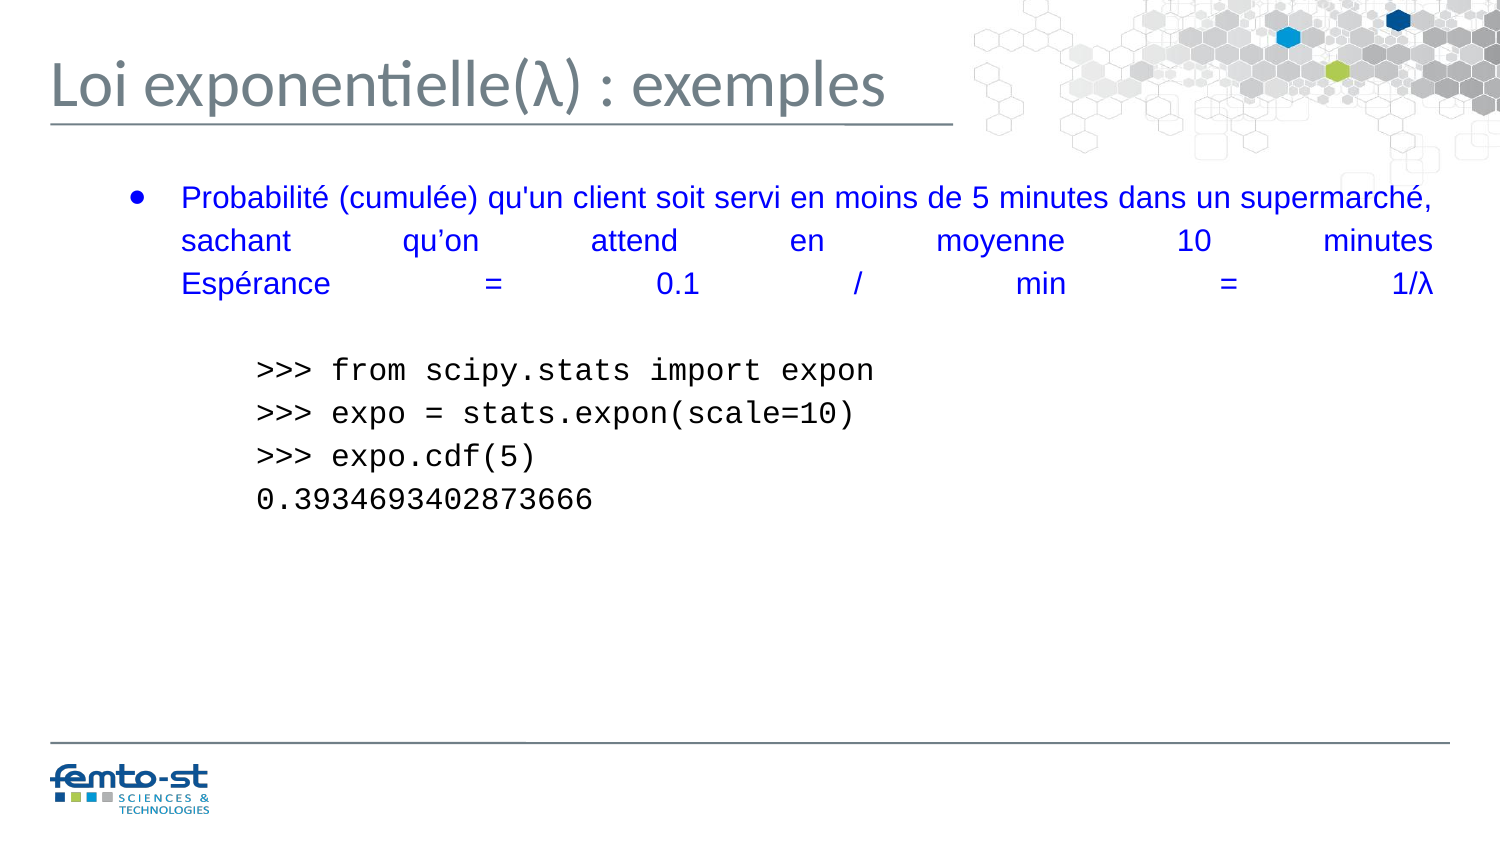

Loi exponentielle(λ) : exemples

Probabilité (cumulée) qu'un client soit servi en moins de 5 minutes dans un supermarché, sachant qu’on attend en moyenne 10 minutes
Espérance = 0.1 / min = 1/λ
>>> from scipy.stats import expon
>>> expo = stats.expon(scale=10)
>>> expo.cdf(5)
0.3934693402873666